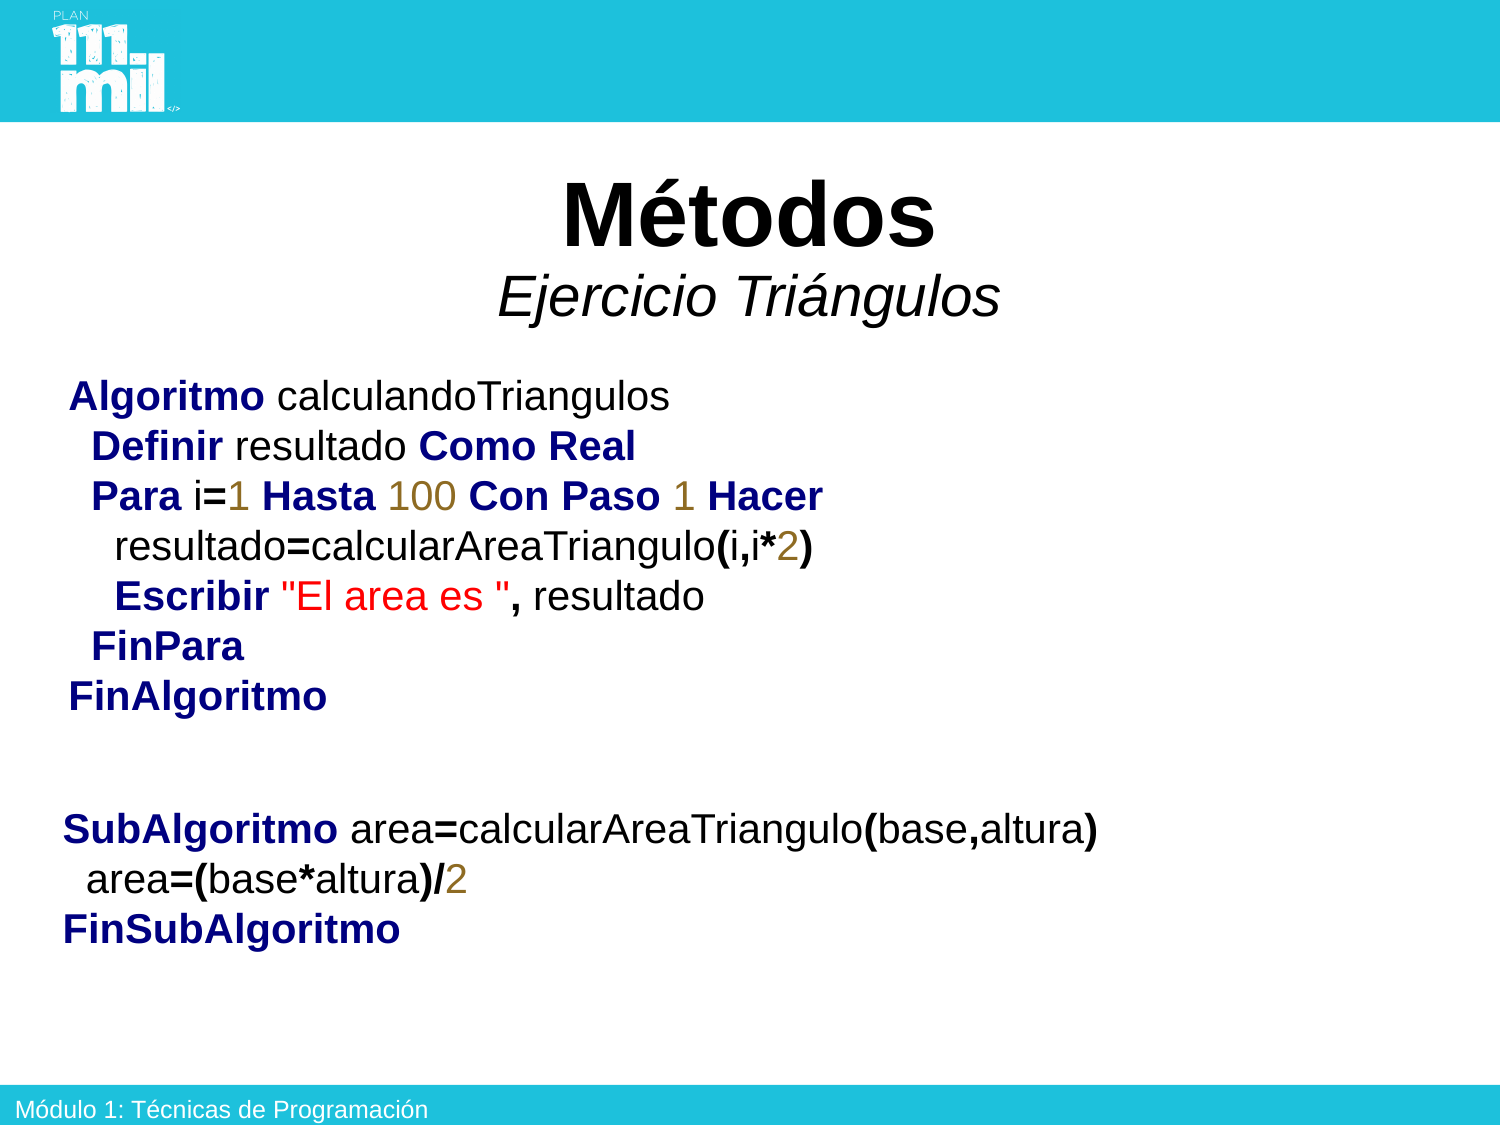

# Métodos Ejercicio Triángulos
Algoritmo calculandoTriangulos
  Definir resultado Como Real
  Para i=1 Hasta 100 Con Paso 1 Hacer
    resultado=calcularAreaTriangulo(i,i*2)
    Escribir "El area es ", resultado
  FinPara
FinAlgoritmo
SubAlgoritmo area=calcularAreaTriangulo(base,altura)
  area=(base*altura)/2
FinSubAlgoritmo
Módulo 1: Técnicas de Programación